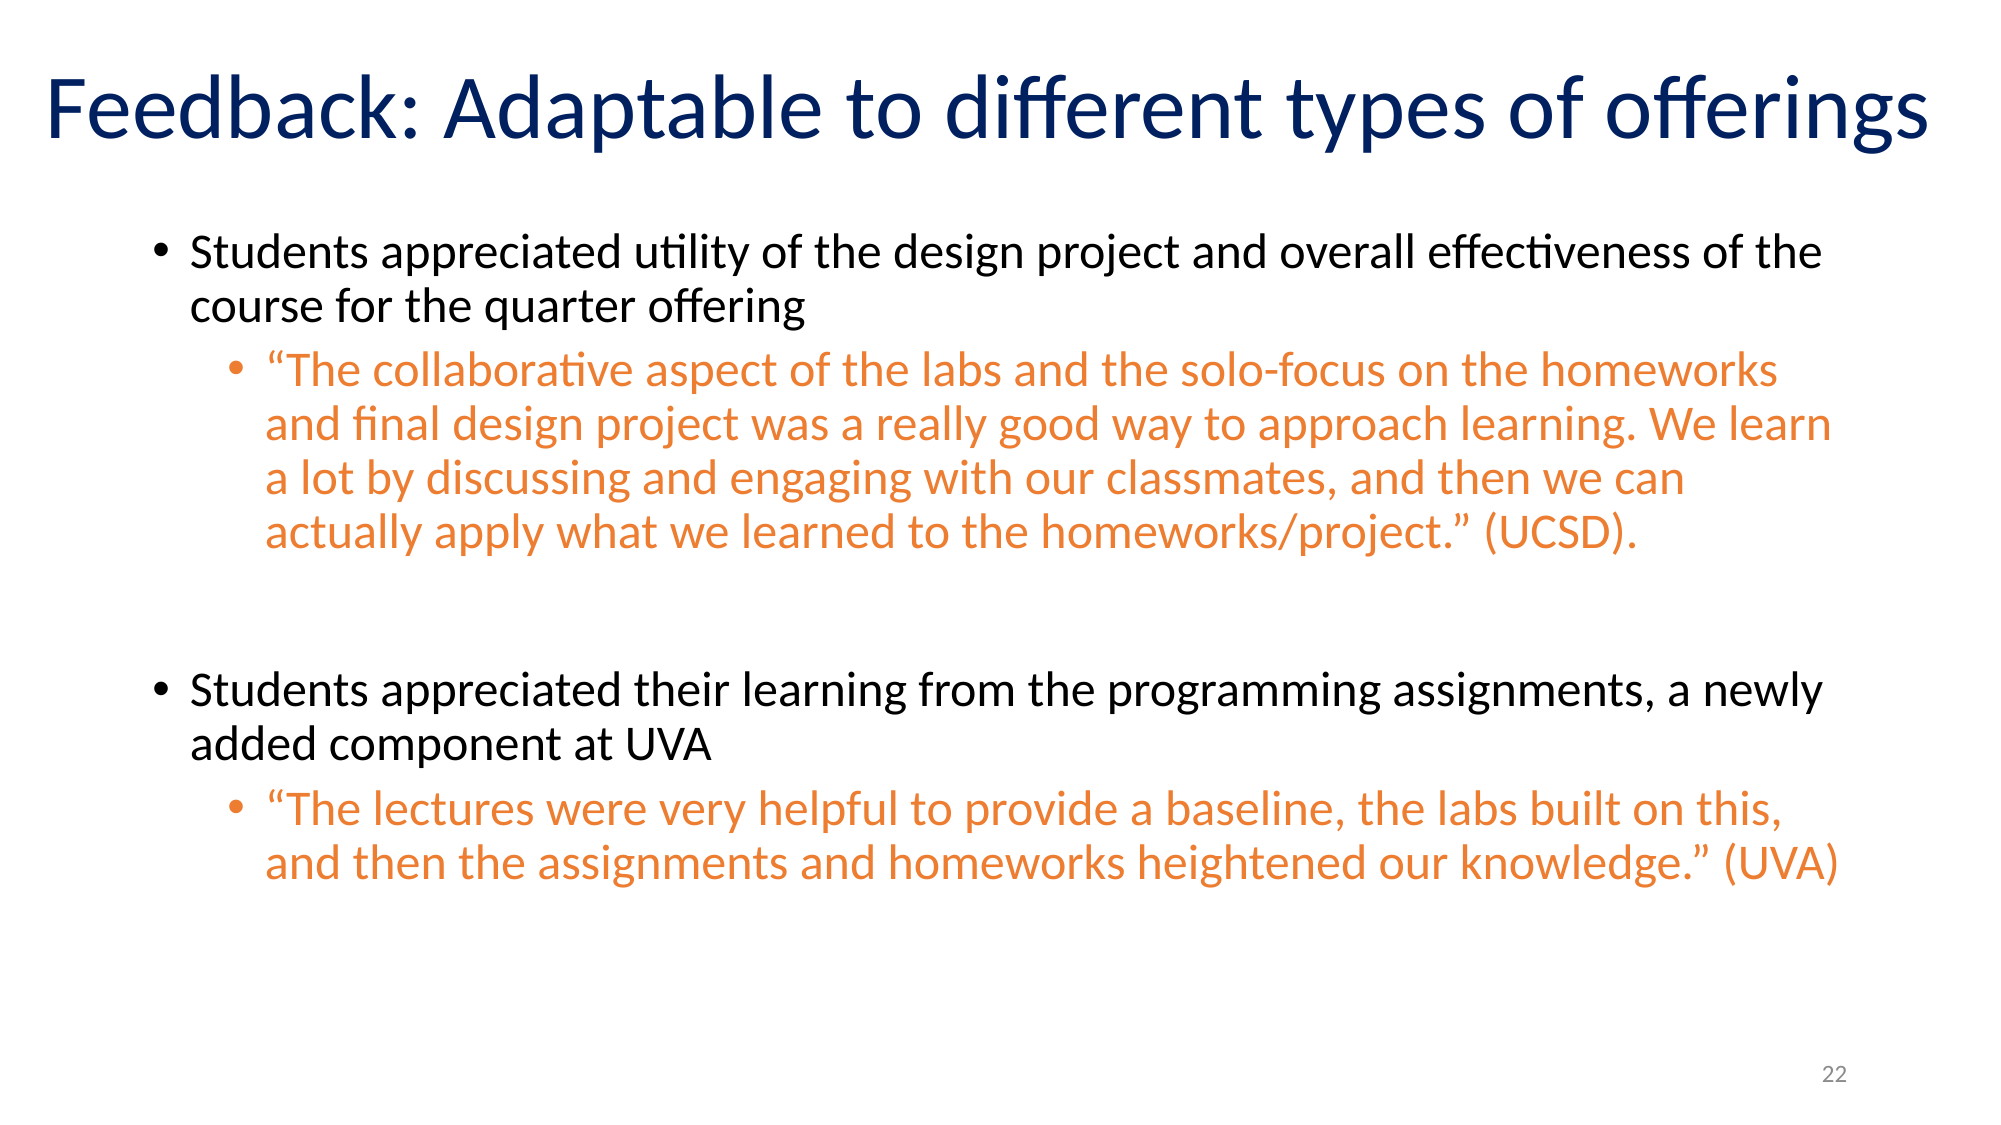

# Feedback: Adaptable to different types of offerings
Students appreciated utility of the design project and overall effectiveness of the course for the quarter offering
“The collaborative aspect of the labs and the solo-focus on the homeworks and final design project was a really good way to approach learning. We learn a lot by discussing and engaging with our classmates, and then we can actually apply what we learned to the homeworks/project.” (UCSD).

Students appreciated their learning from the programming assignments, a newly added component at UVA
“The lectures were very helpful to provide a baseline, the labs built on this, and then the assignments and homeworks heightened our knowledge.” (UVA)

22